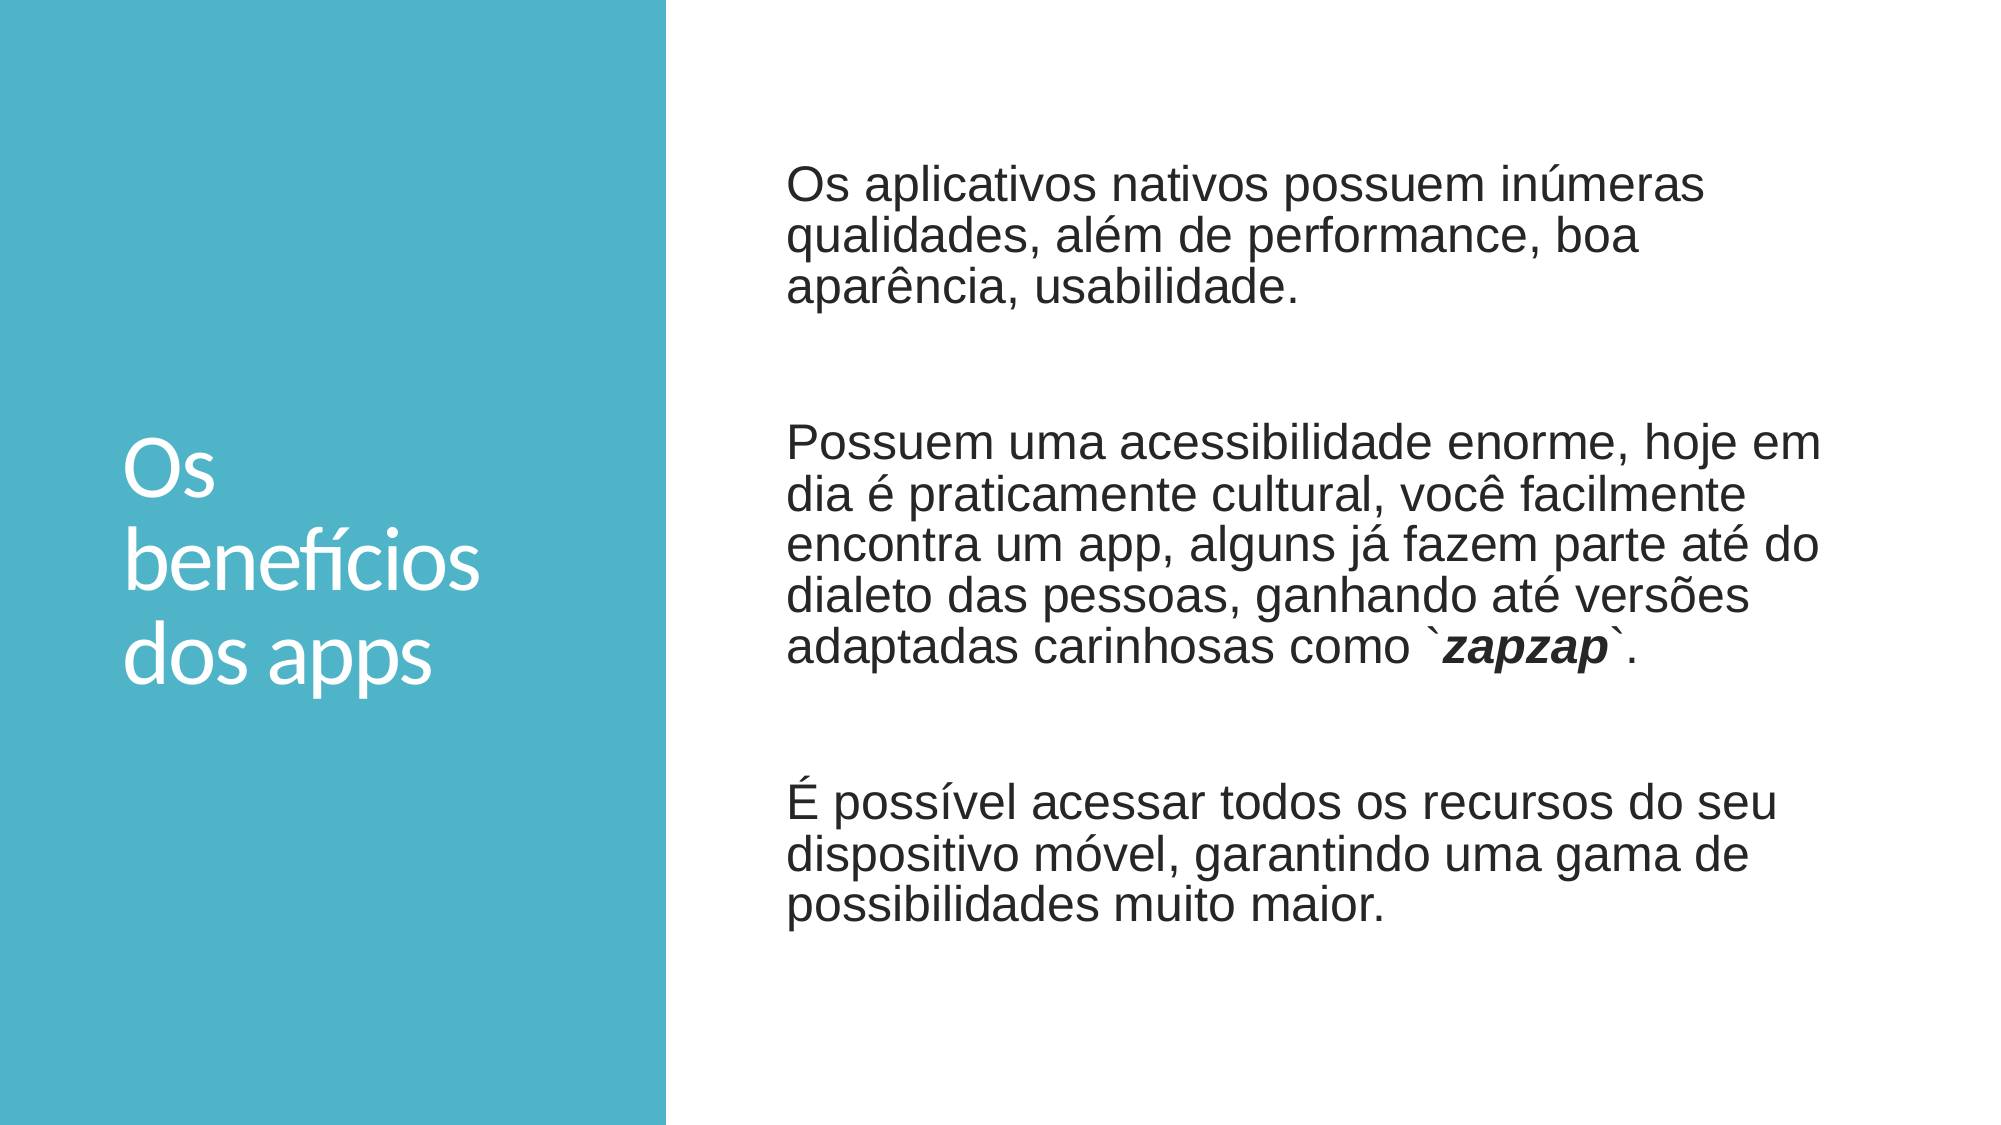

# Os benefícios dos apps
Os aplicativos nativos possuem inúmeras qualidades, além de performance, boa aparência, usabilidade.

Possuem uma acessibilidade enorme, hoje em dia é praticamente cultural, você facilmente encontra um app, alguns já fazem parte até do dialeto das pessoas, ganhando até versões adaptadas carinhosas como `zapzap`.

É possível acessar todos os recursos do seu dispositivo móvel, garantindo uma gama de possibilidades muito maior.